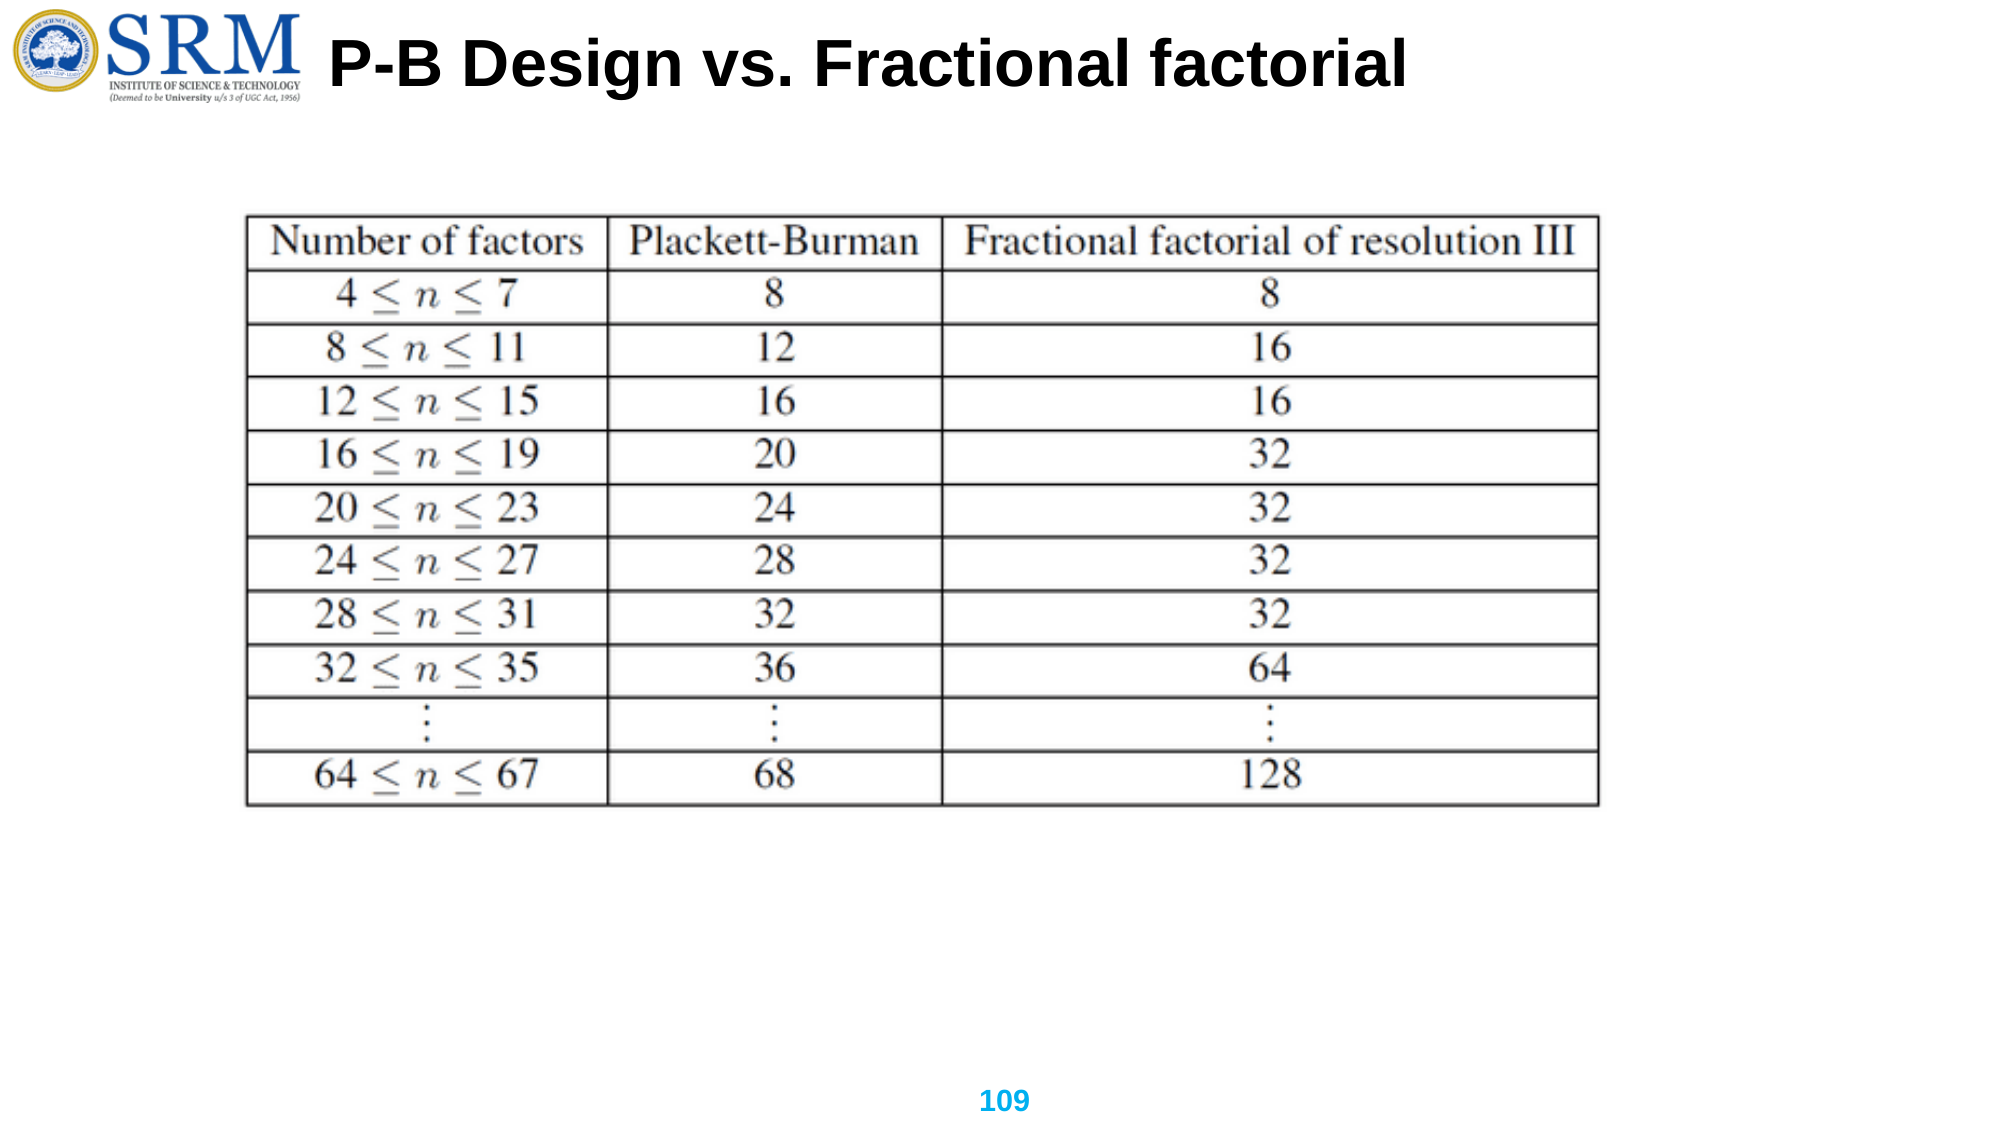

# P-B Design vs. Fractional factorial

109